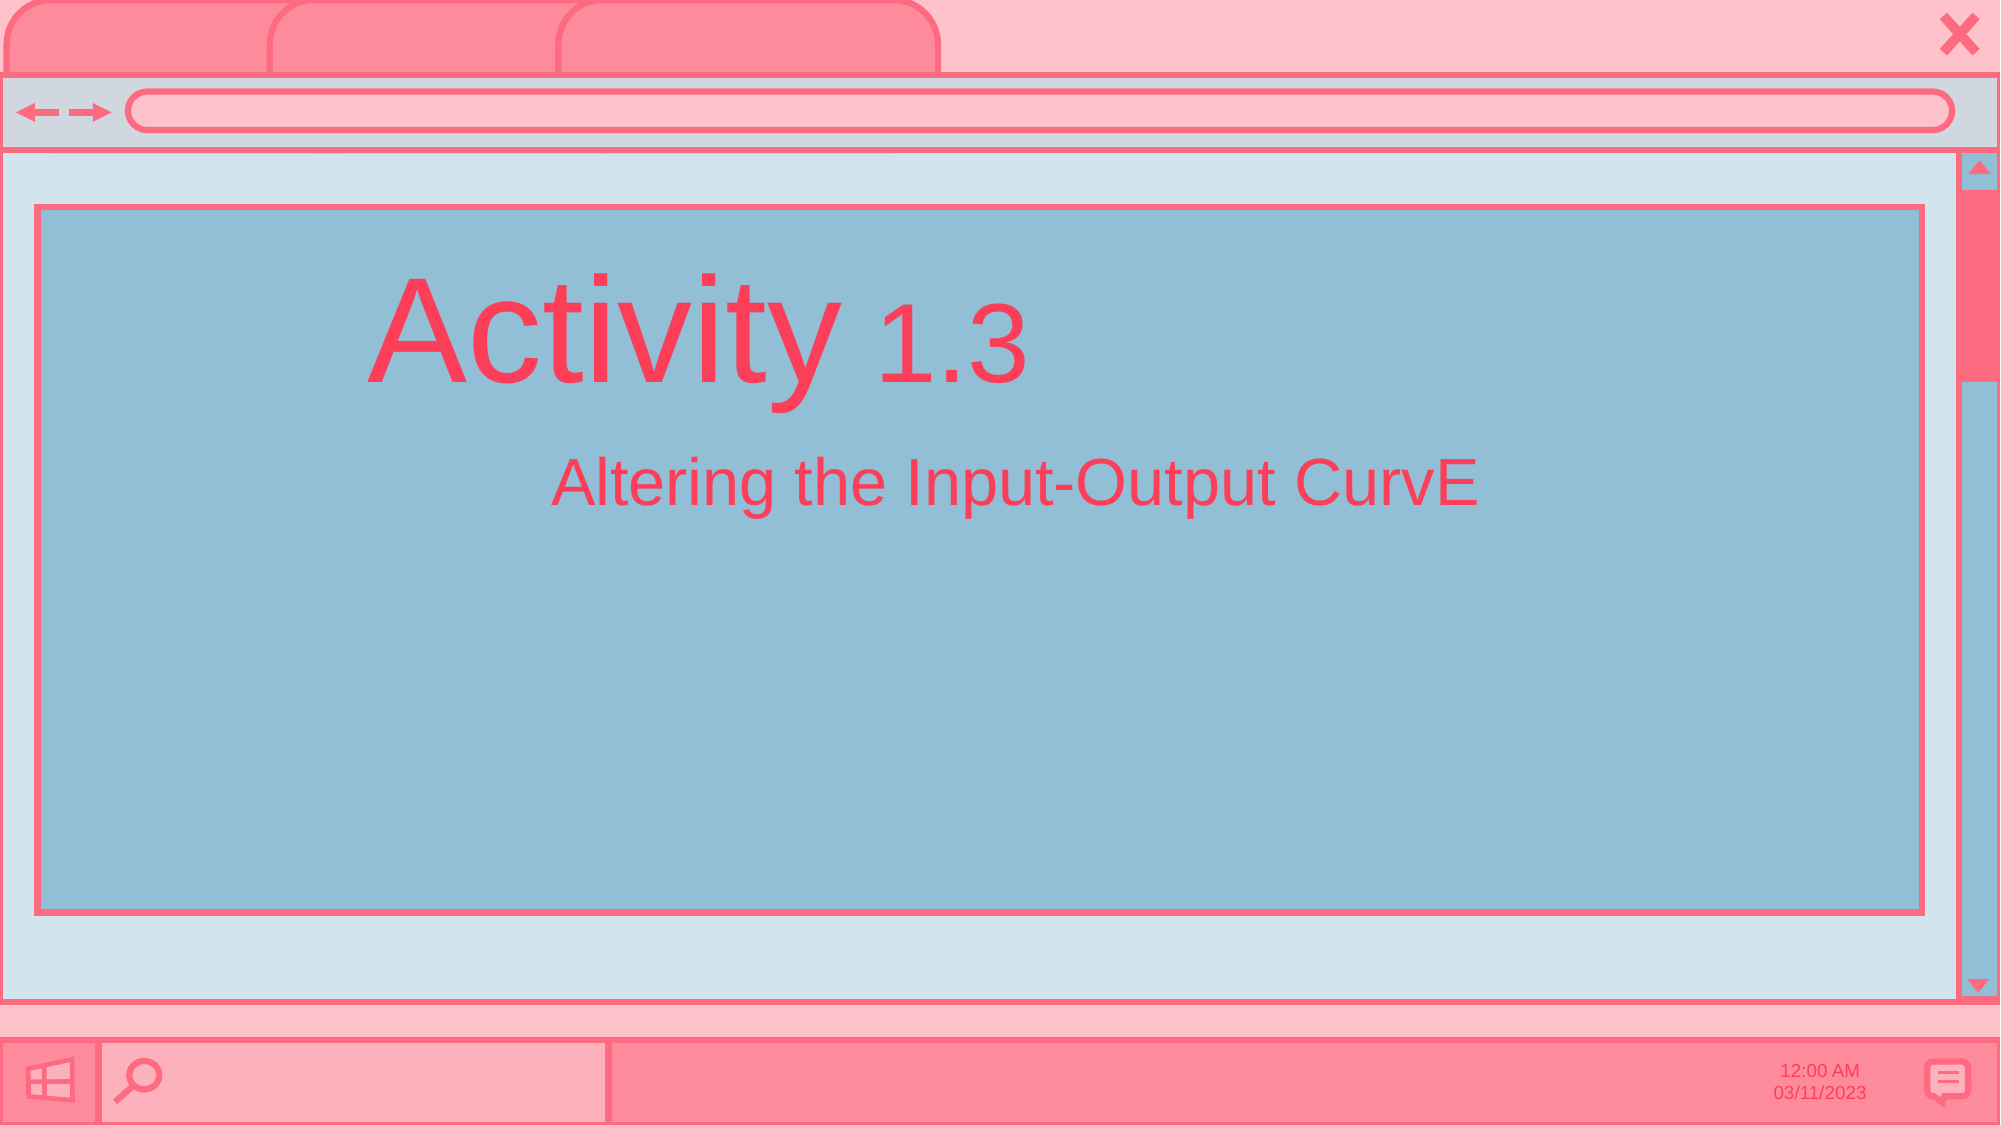

Activity 1.3
Altering the Input-Output CurvE

12:00 AM
03/11/2023